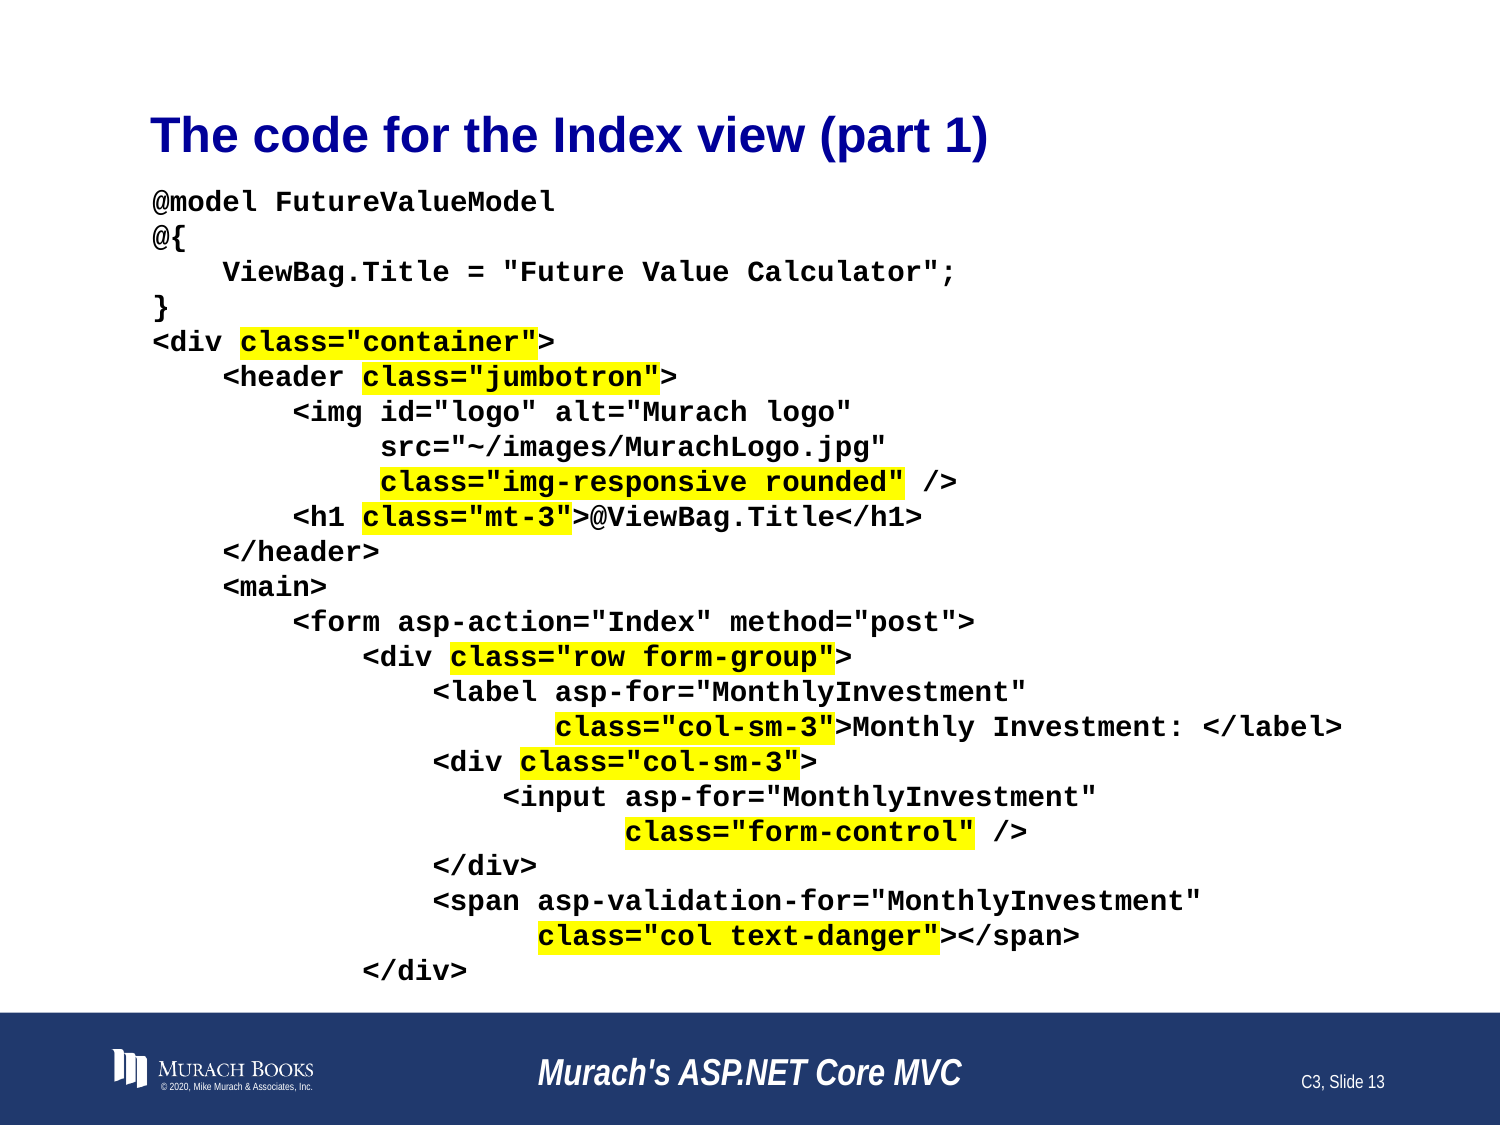

# The code for the Index view (part 1)
@model FutureValueModel
@{
    ViewBag.Title = "Future Value Calculator";
}
<div class="container">
    <header class="jumbotron">
        <img id="logo" alt="Murach logo"
             src="~/images/MurachLogo.jpg"
             class="img-responsive rounded" />
        <h1 class="mt-3">@ViewBag.Title</h1>
    </header>
    <main>
        <form asp-action="Index" method="post">
            <div class="row form-group">
                <label asp-for="MonthlyInvestment"
                       class="col-sm-3">Monthly Investment: </label>
                <div class="col-sm-3">
                    <input asp-for="MonthlyInvestment"
                           class="form-control" />
                </div>
                <span asp-validation-for="MonthlyInvestment"
                      class="col text-danger"></span>
            </div>
© 2020, Mike Murach & Associates, Inc.
Murach's ASP.NET Core MVC

C3, Slide 13